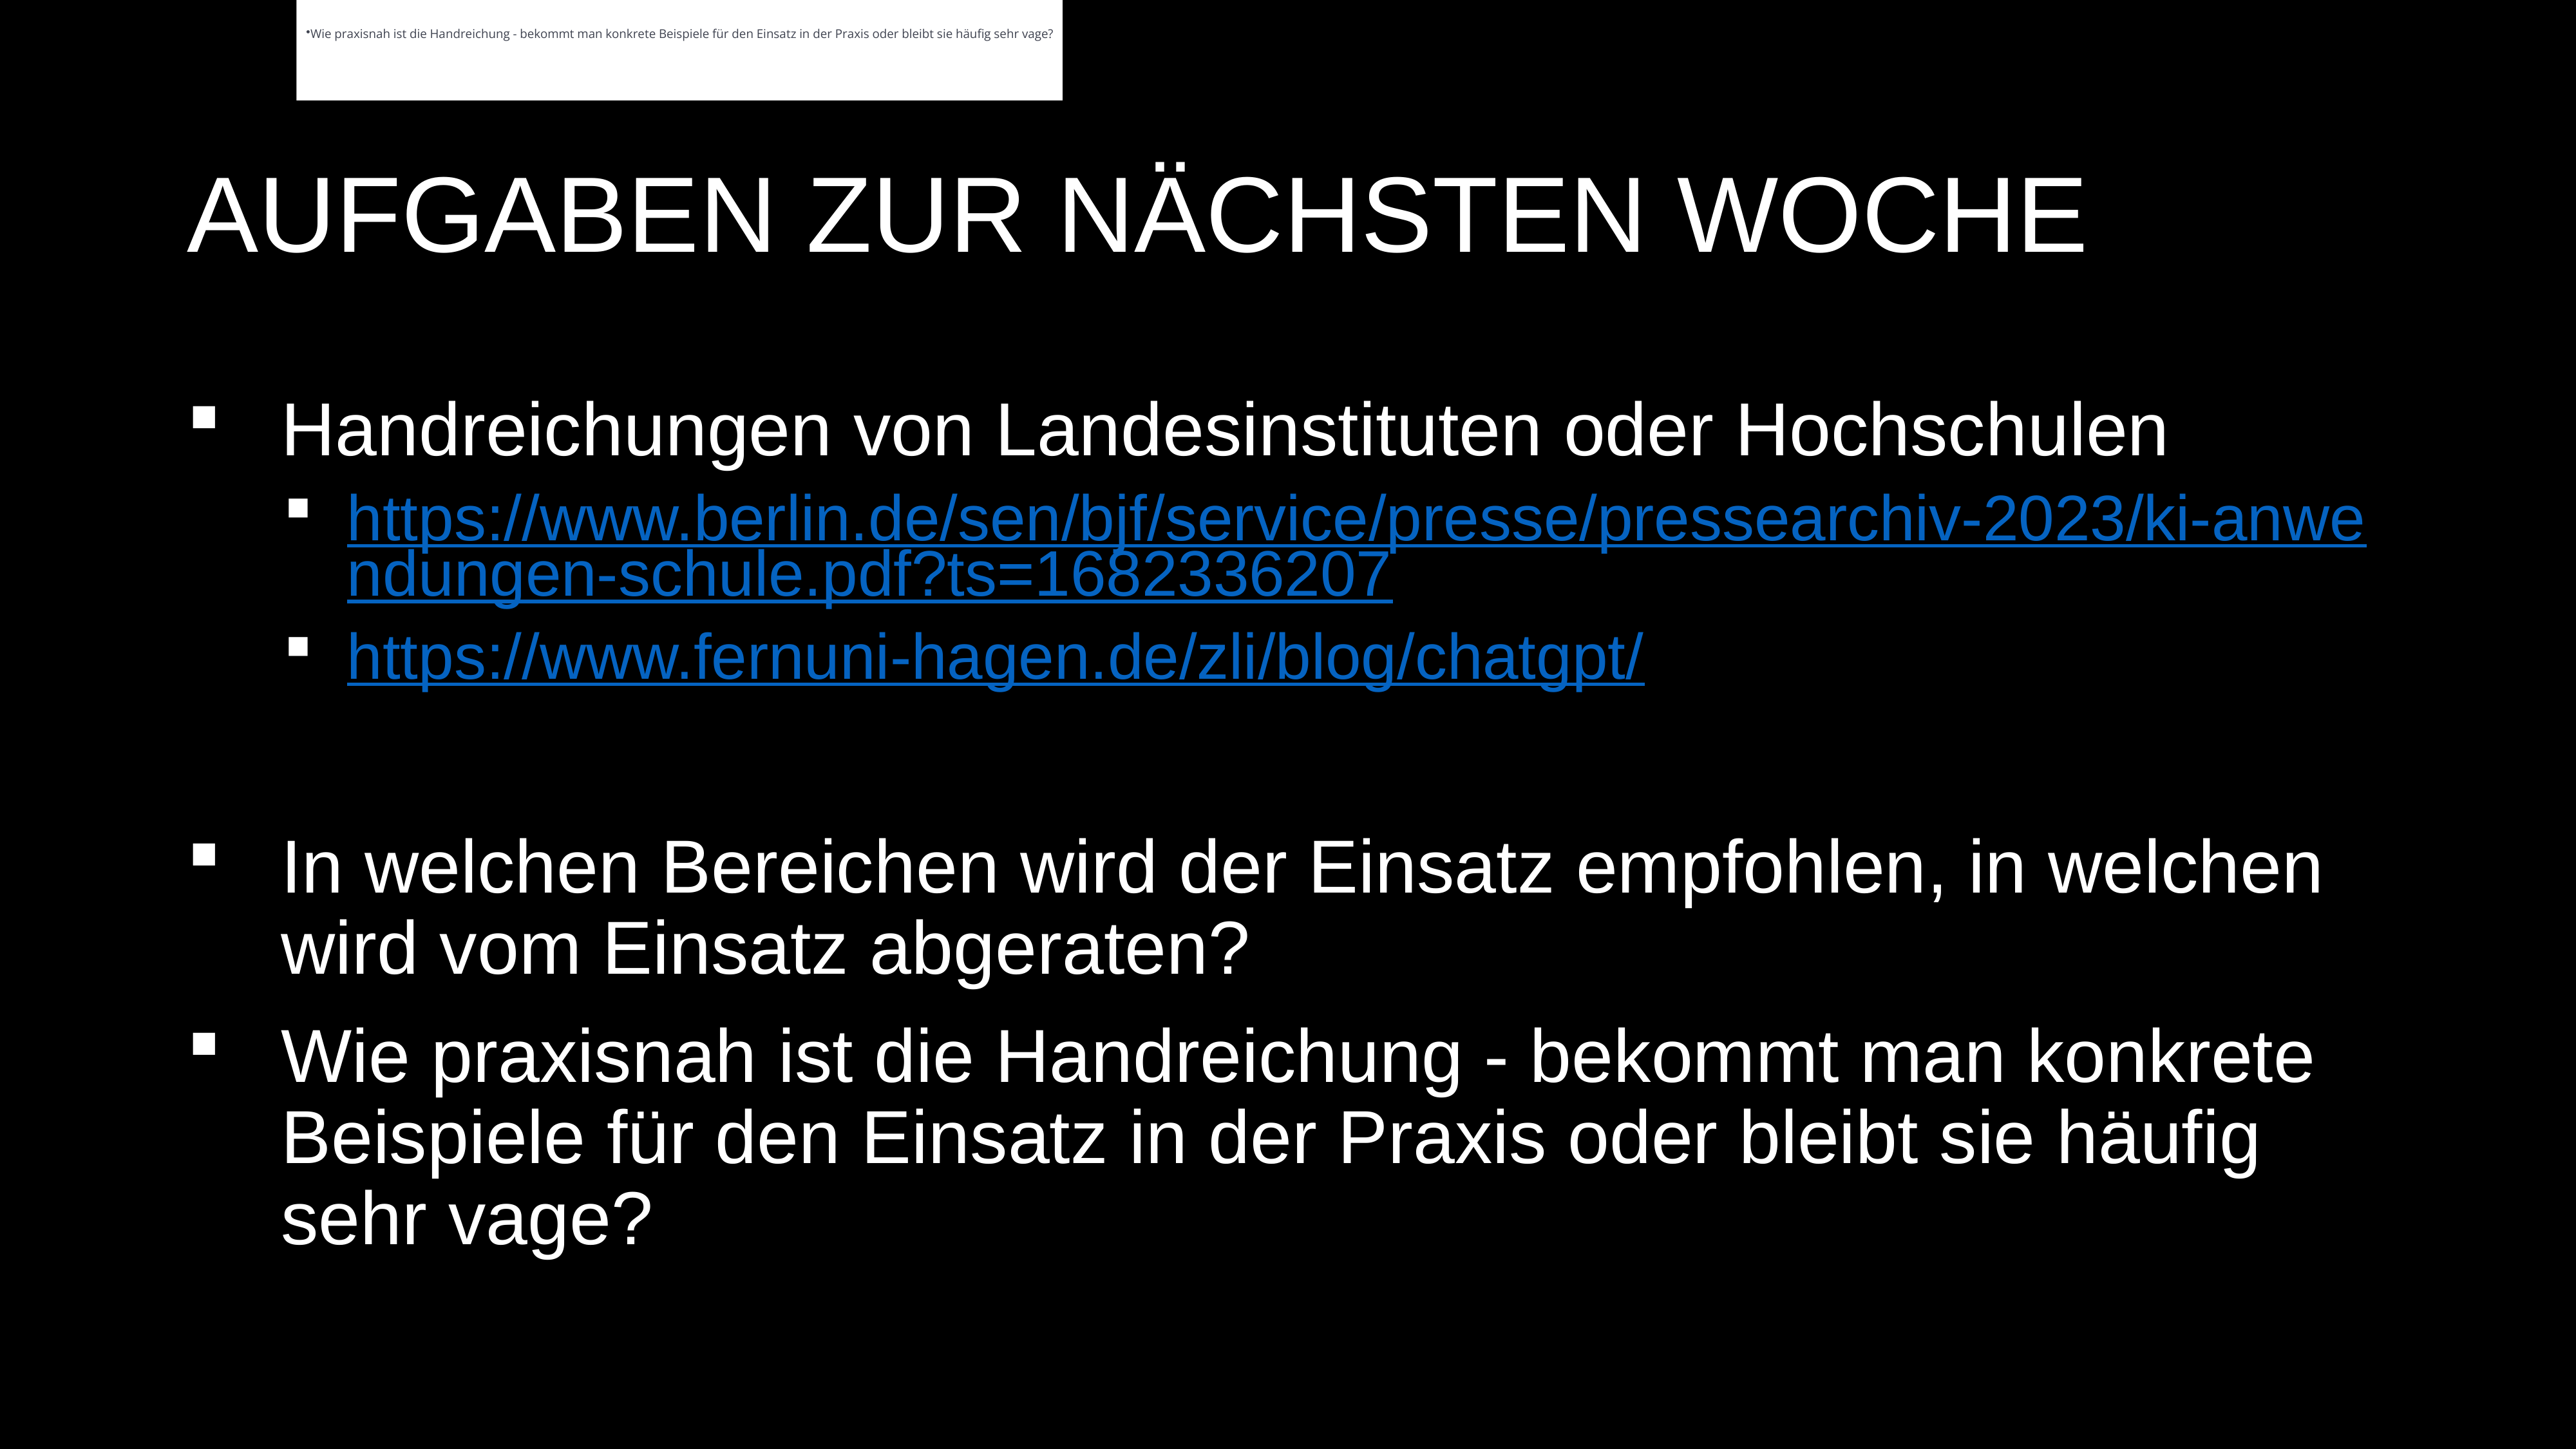

Wie praxisnah ist die Handreichung - bekommt man konkrete Beispiele für den Einsatz in der Praxis oder bleibt sie häufig sehr vage?

# Aufgaben zur nächsten Woche
Handreichungen von Landesinstituten oder Hochschulen
https://www.berlin.de/sen/bjf/service/presse/pressearchiv-2023/ki-anwendungen-schule.pdf?ts=1682336207
https://www.fernuni-hagen.de/zli/blog/chatgpt/

In welchen Bereichen wird der Einsatz empfohlen, in welchen wird vom Einsatz abgeraten?
Wie praxisnah ist die Handreichung - bekommt man konkrete Beispiele für den Einsatz in der Praxis oder bleibt sie häufig sehr vage?